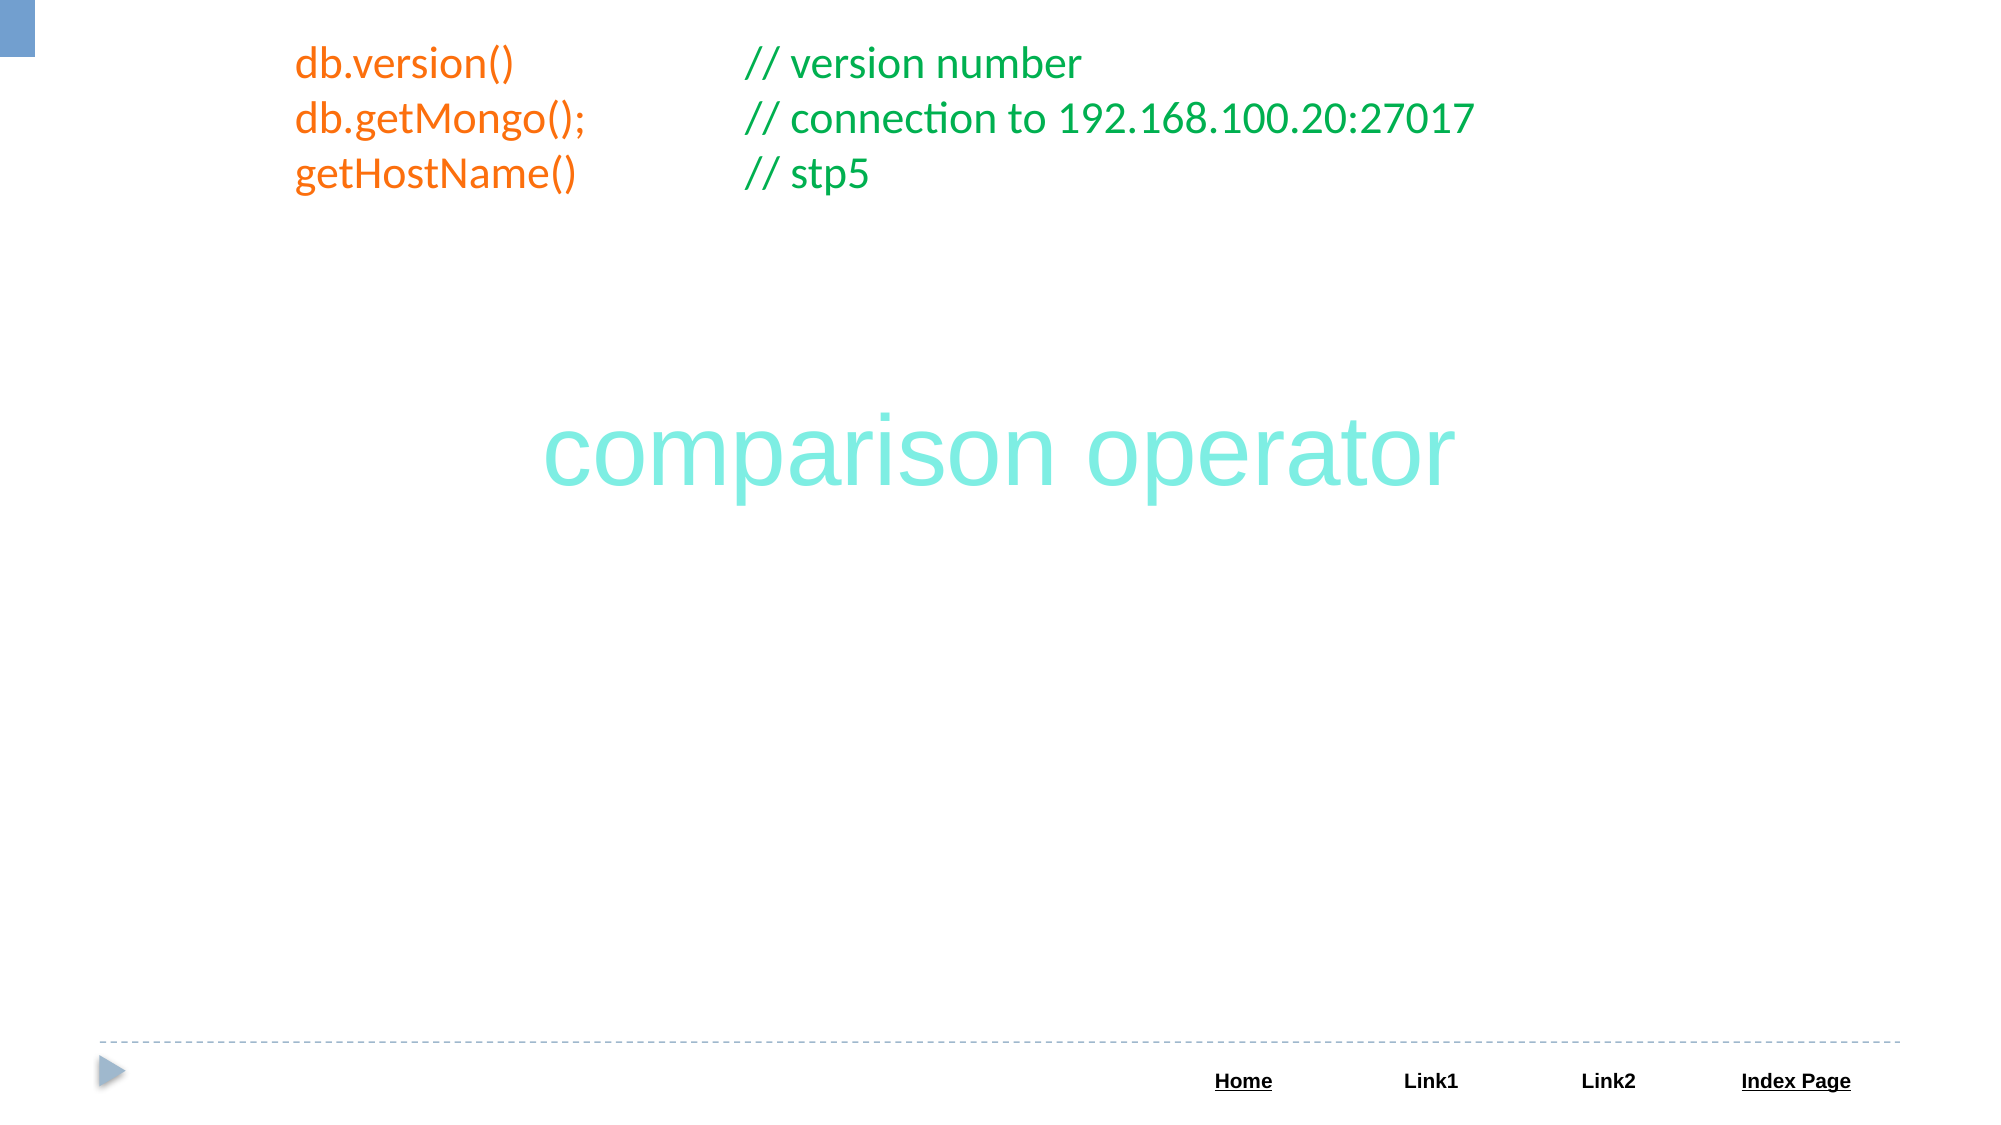

db.version()		// version number
db.getMongo(); 	// connection to 192.168.100.20:27017
getHostName()		// stp5
comparison operator